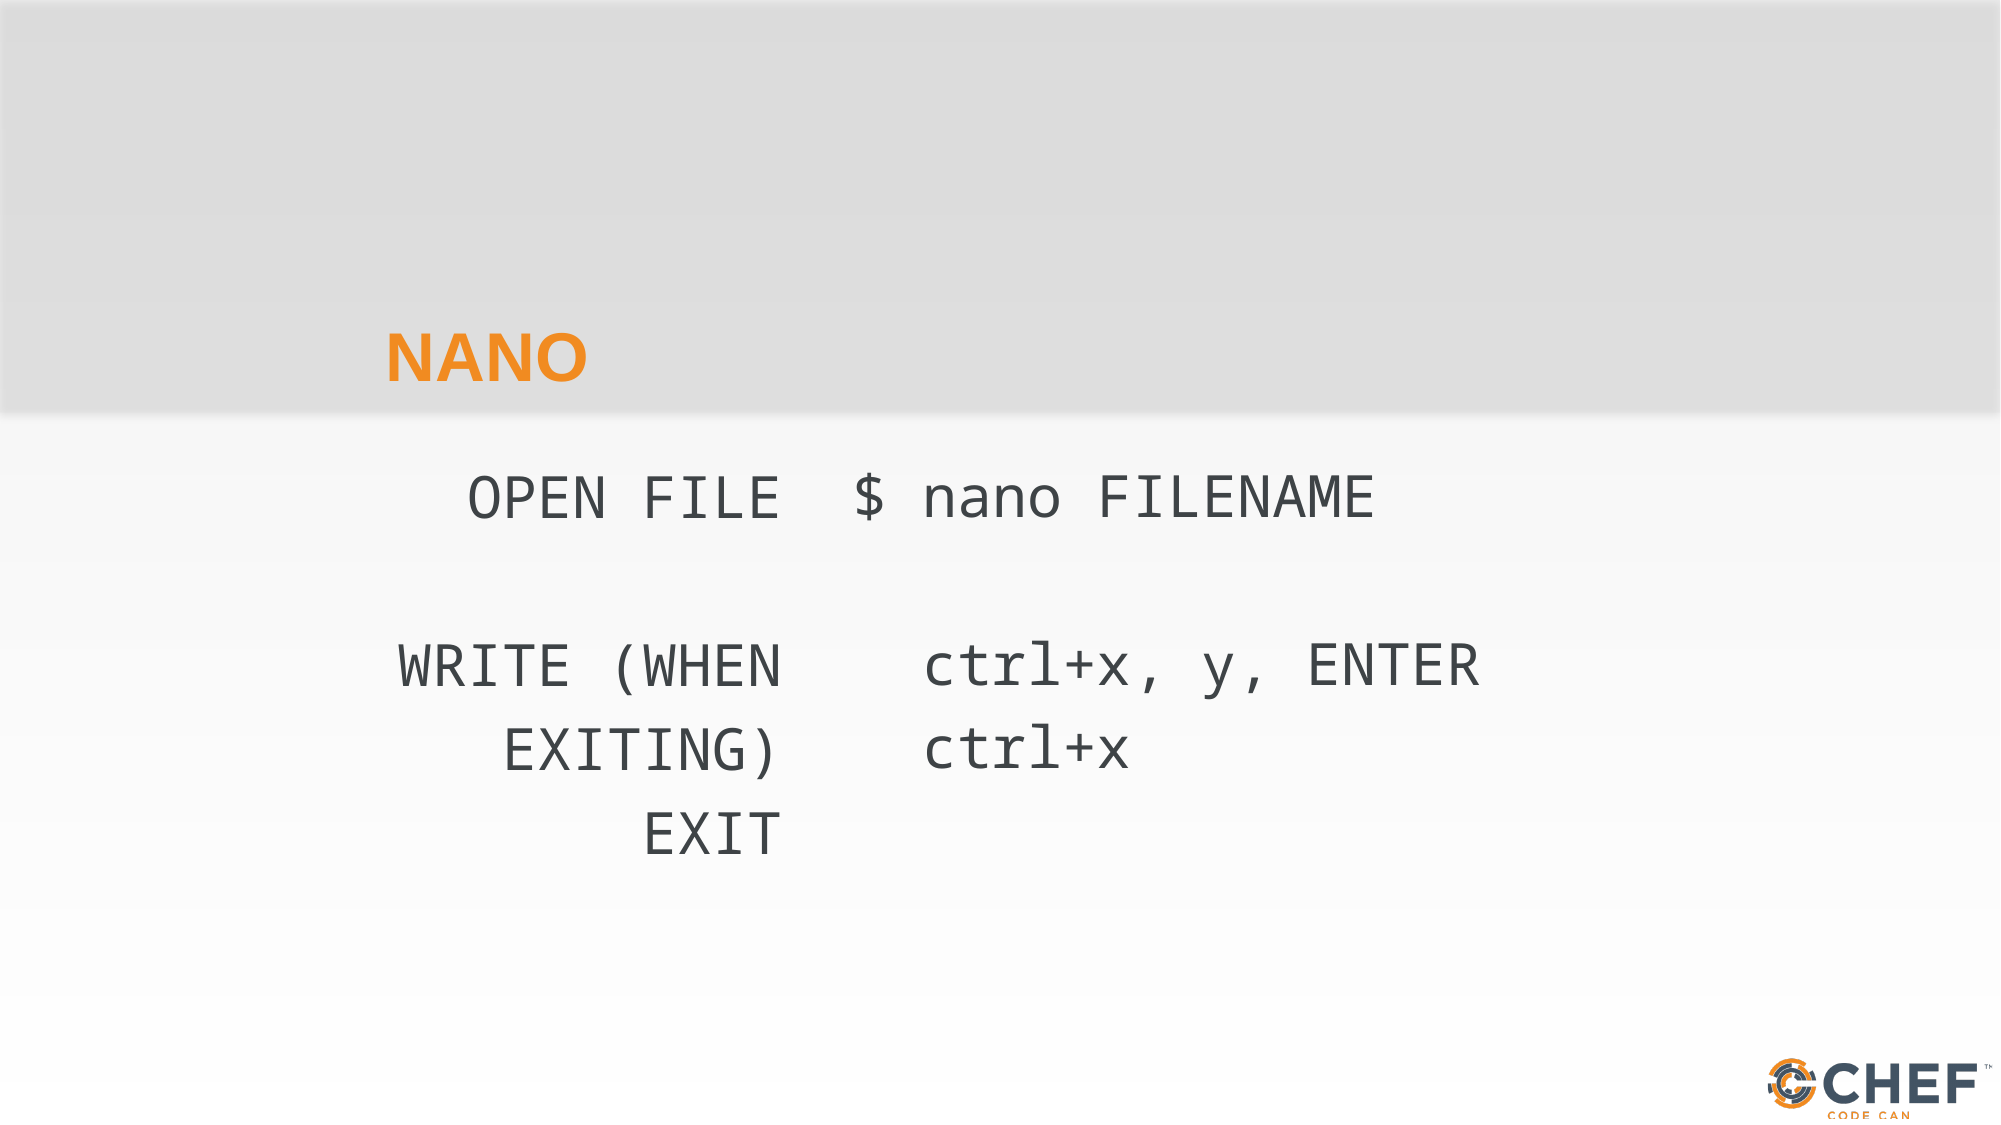

# NANO
$ nano FILENAME

  ctrl+x, y, ENTER
  ctrl+x
OPEN FILE

WRITE (WHEN EXITING)
EXIT